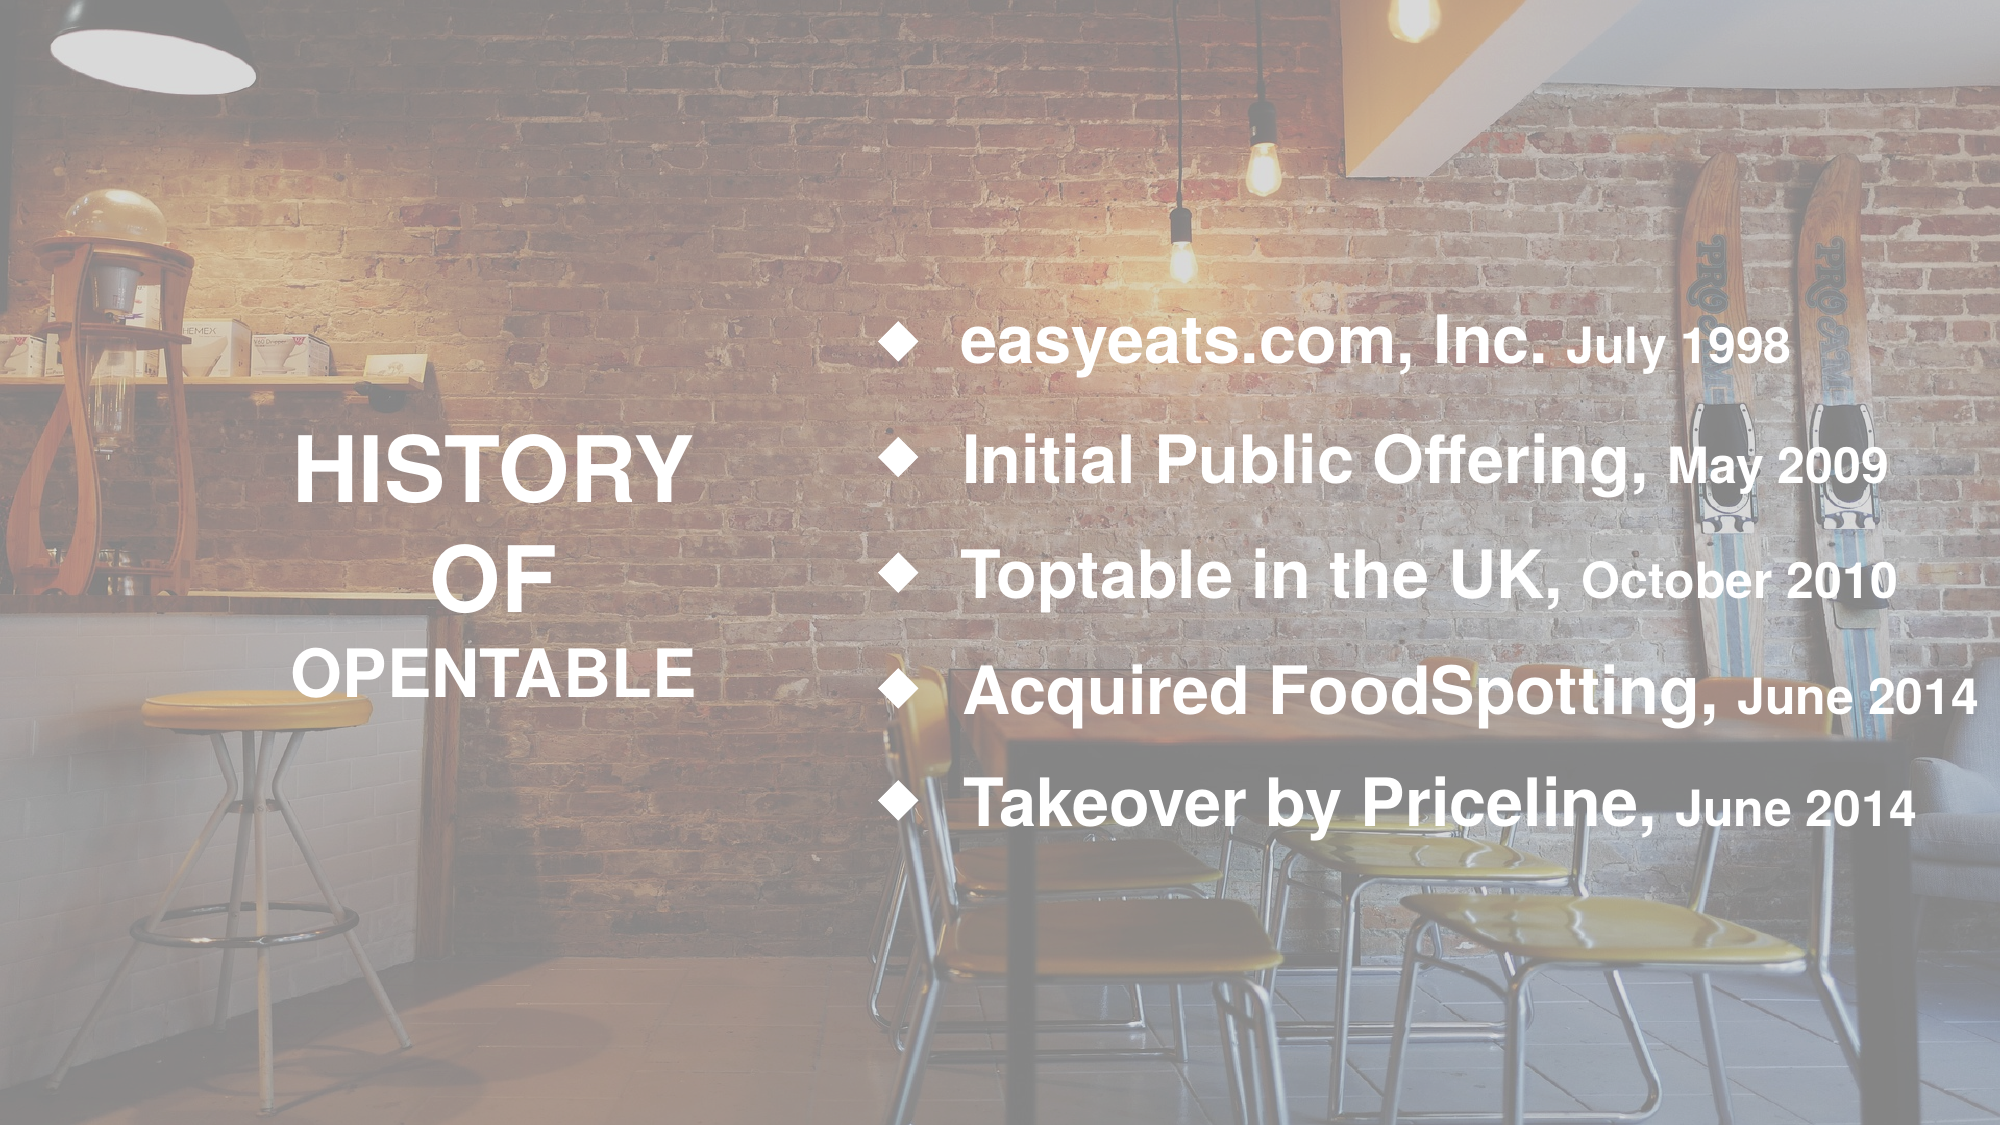

easyeats.com, Inc. July 1998

HISTORY
OF
OPENTABLE
Initial Public Offering, May 2009

Toptable in the UK, October 2010

Acquired FoodSpotting, June 2014

Takeover by Priceline, June 2014